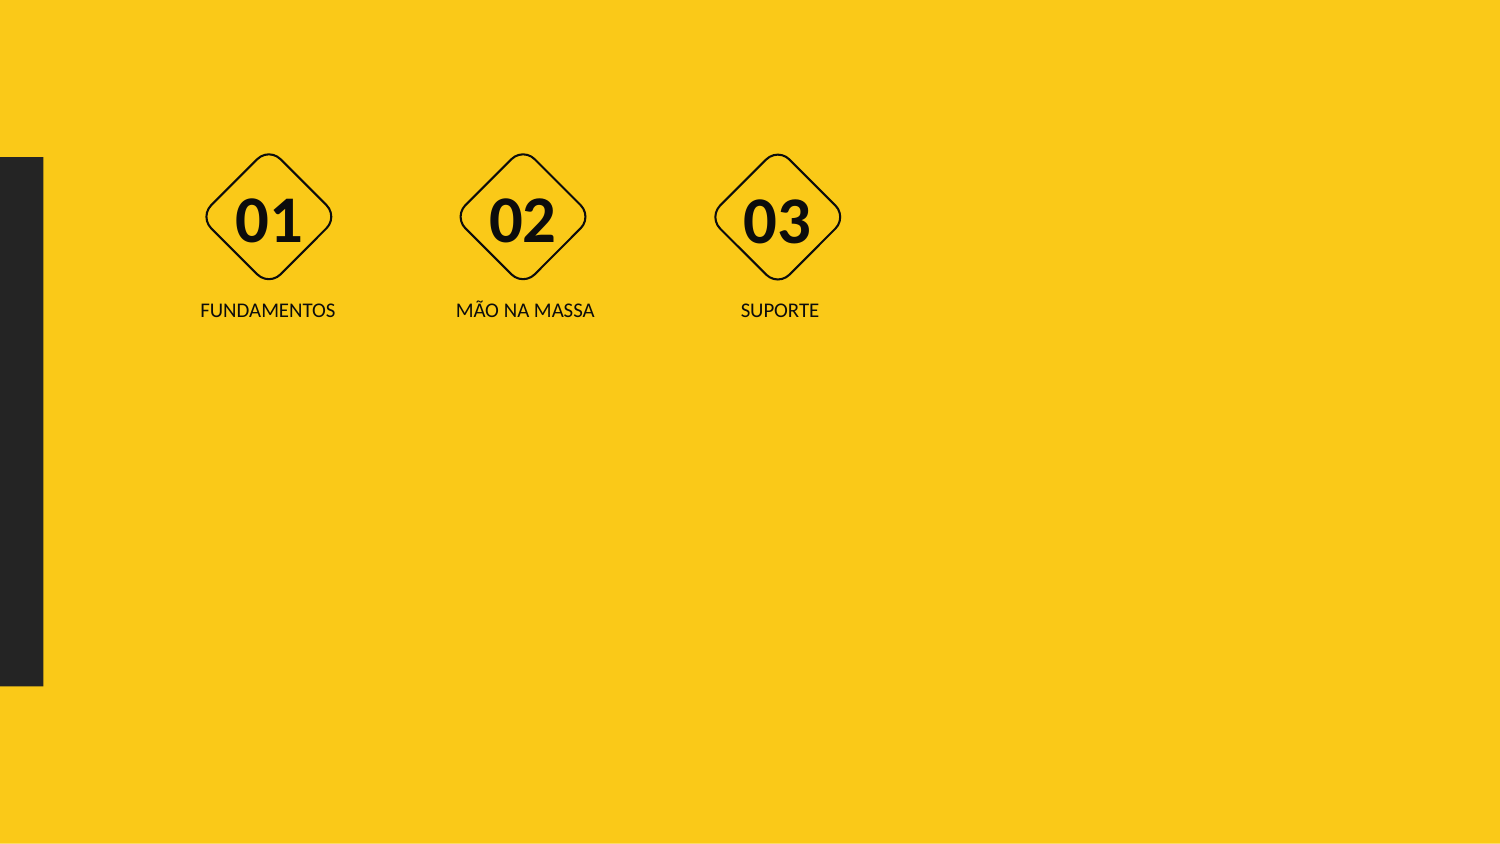

01
02
03
FUNDAMENTOS
MÃO NA MASSA
SUPORTE